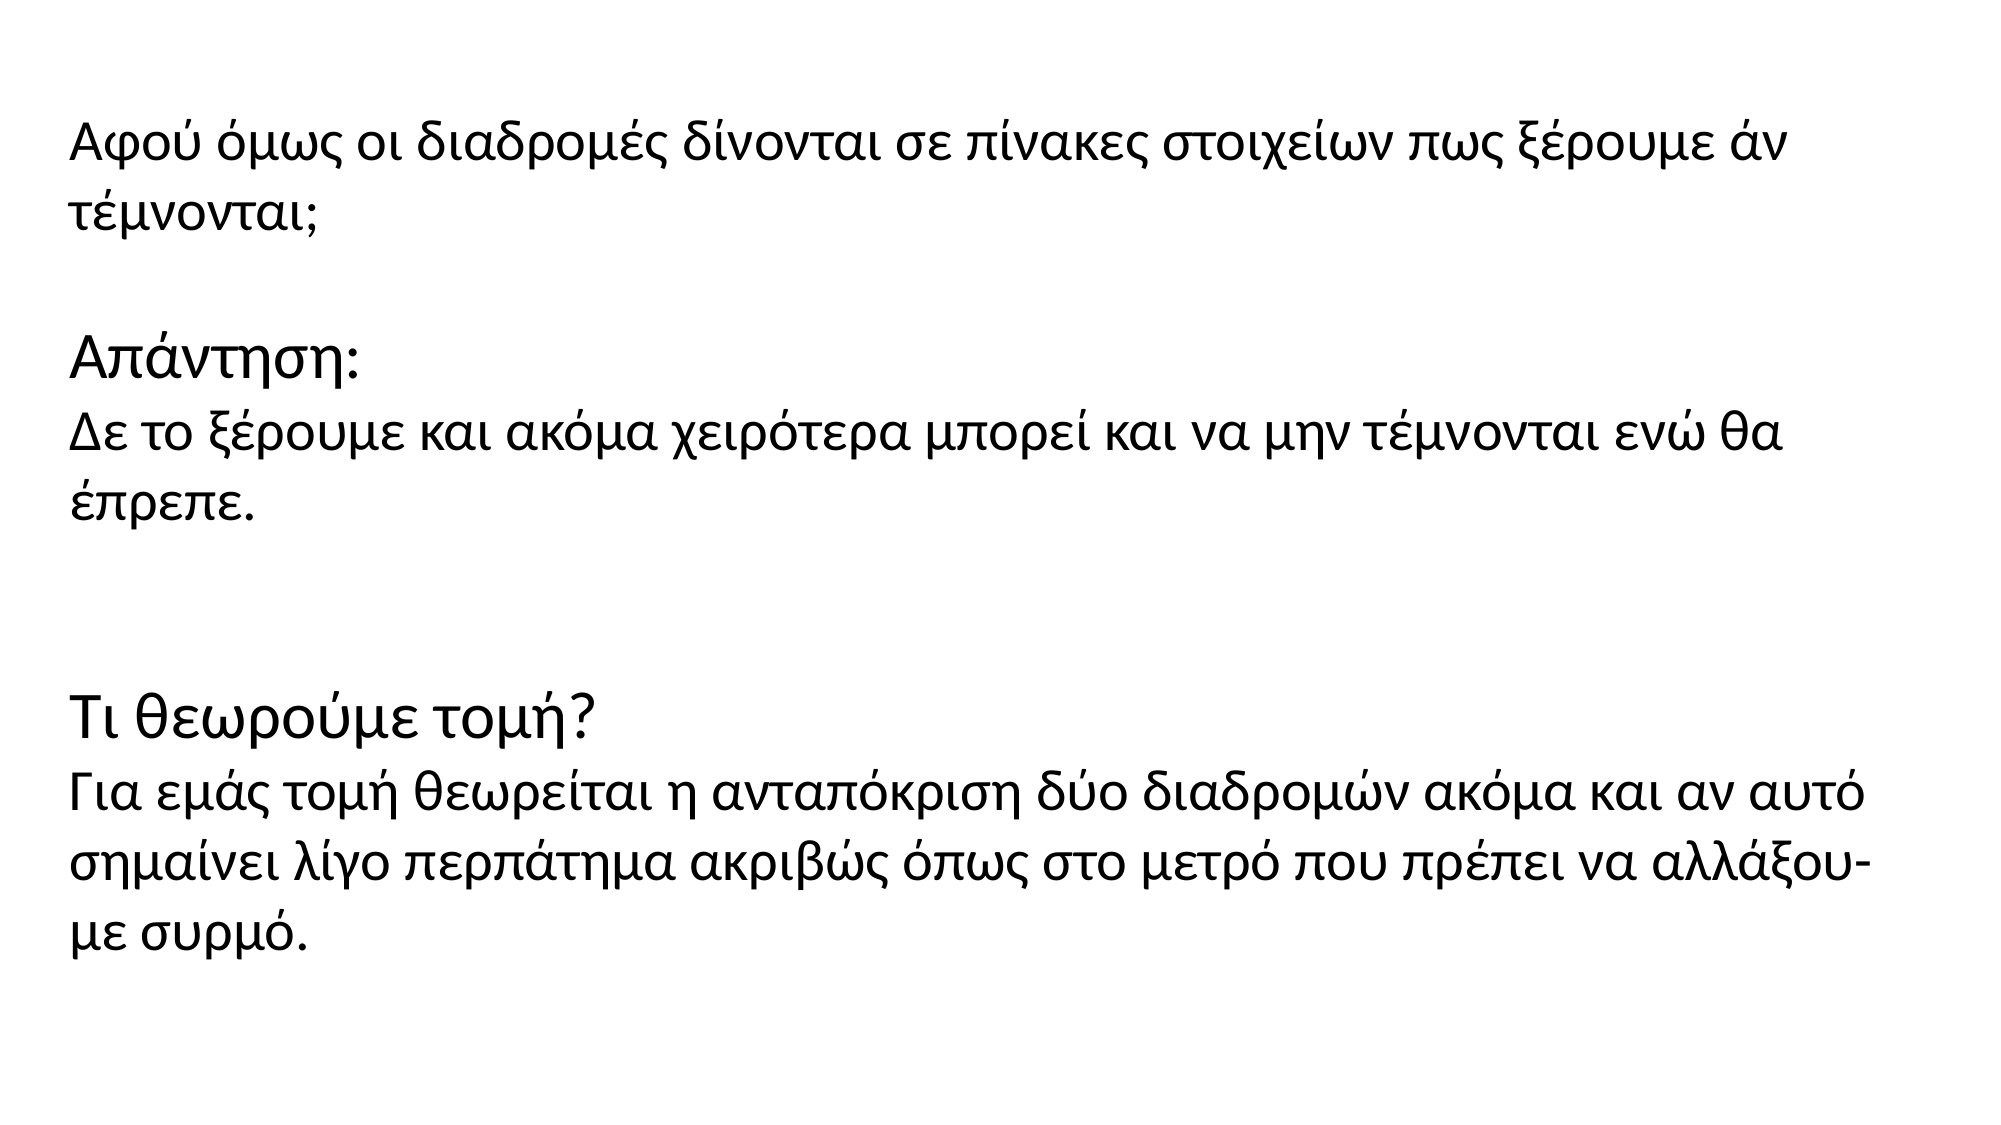

Αφού όμως οι διαδρομές δίνονται σε πίνακες στοιχείων πως ξέρουμε άν τέμνονται;

Απάντηση:
Δε το ξέρουμε και ακόμα χειρότερα μπορεί και να μην τέμνονται ενώ θα έπρεπε.

Τι θεωρούμε τομή?
Για εμάς τομή θεωρείται η ανταπόκριση δύο διαδρομών ακόμα και αν αυτό σημαίνει λίγο περπάτημα ακριβώς όπως στο μετρό που πρέπει να αλλάξου-με συρμό.